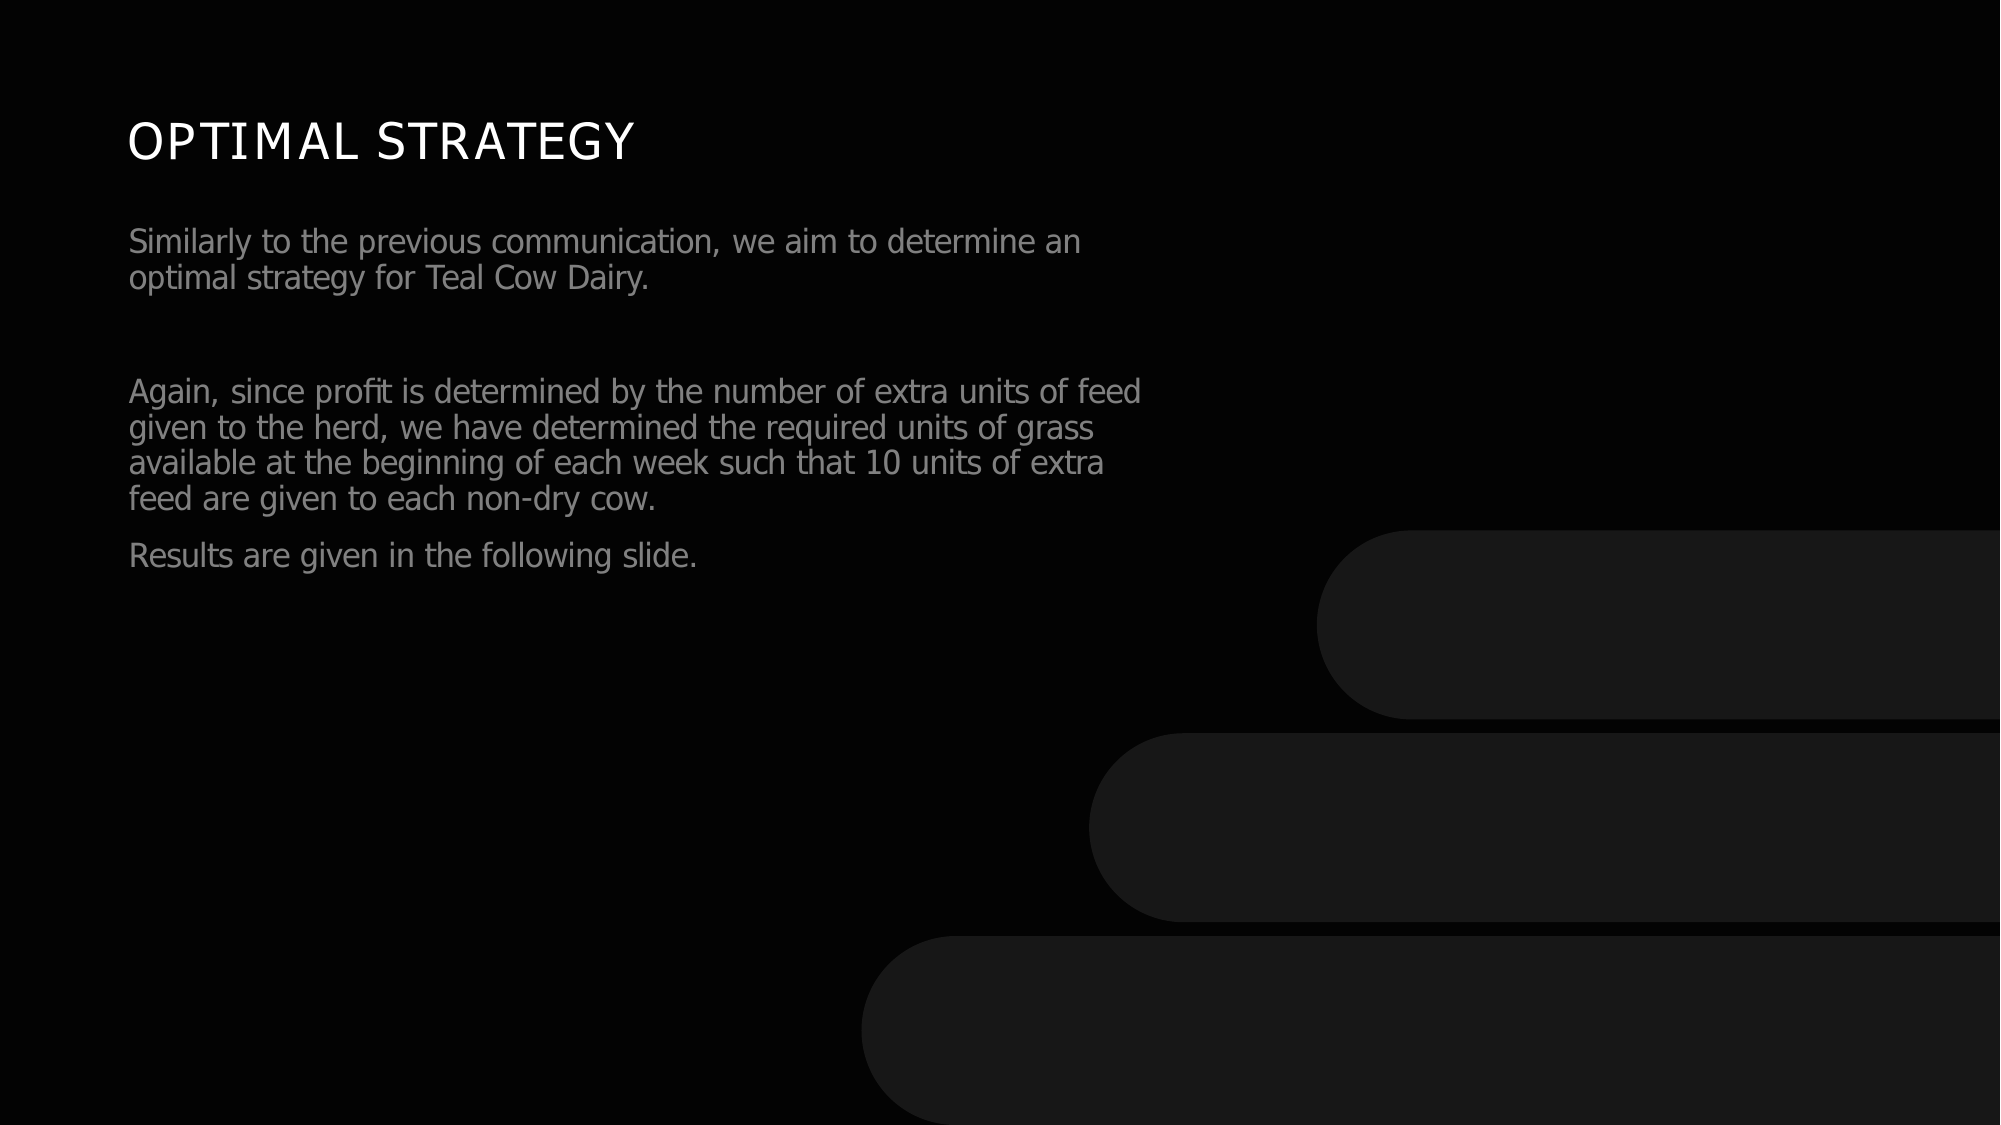

# OPTIMAL STRATEGY
Similarly to the previous communication, we aim to determine an optimal strategy for Teal Cow Dairy.

Again, since profit is determined by the number of extra units of feed given to the herd, we have determined the required units of grass available at the beginning of each week such that 10 units of extra feed are given to each non-dry cow.
Results are given in the following slide.